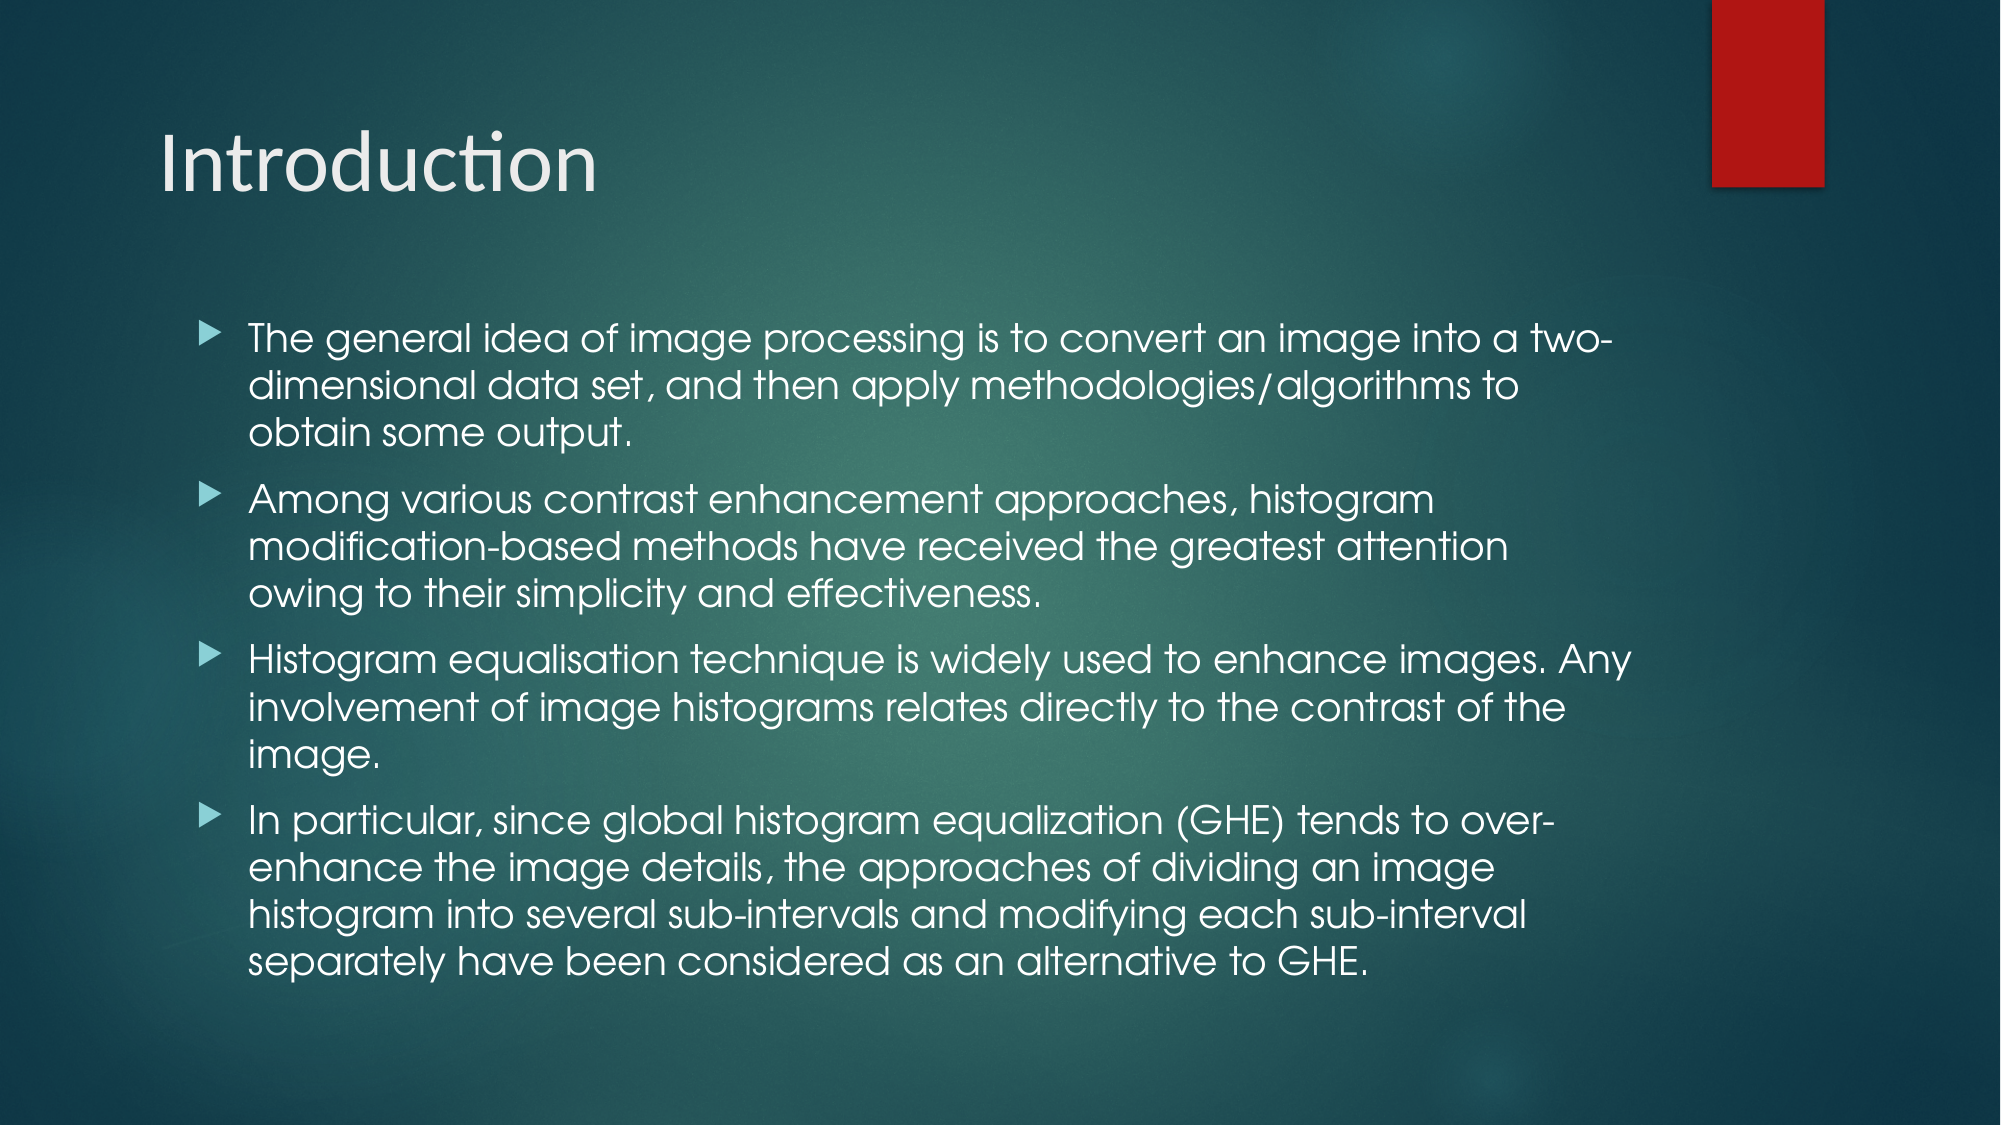

# Introduction
The general idea of image processing is to convert an image into a two-dimensional data set, and then apply methodologies/algorithms to obtain some output.
Among various contrast enhancement approaches, histogram modification-based methods have received the greatest attention owing to their simplicity and effectiveness.
Histogram equalisation technique is widely used to enhance images. Any involvement of image histograms relates directly to the contrast of the image.
In particular, since global histogram equalization (GHE) tends to over-enhance the image details, the approaches of dividing an image histogram into several sub-intervals and modifying each sub-interval separately have been considered as an alternative to GHE.